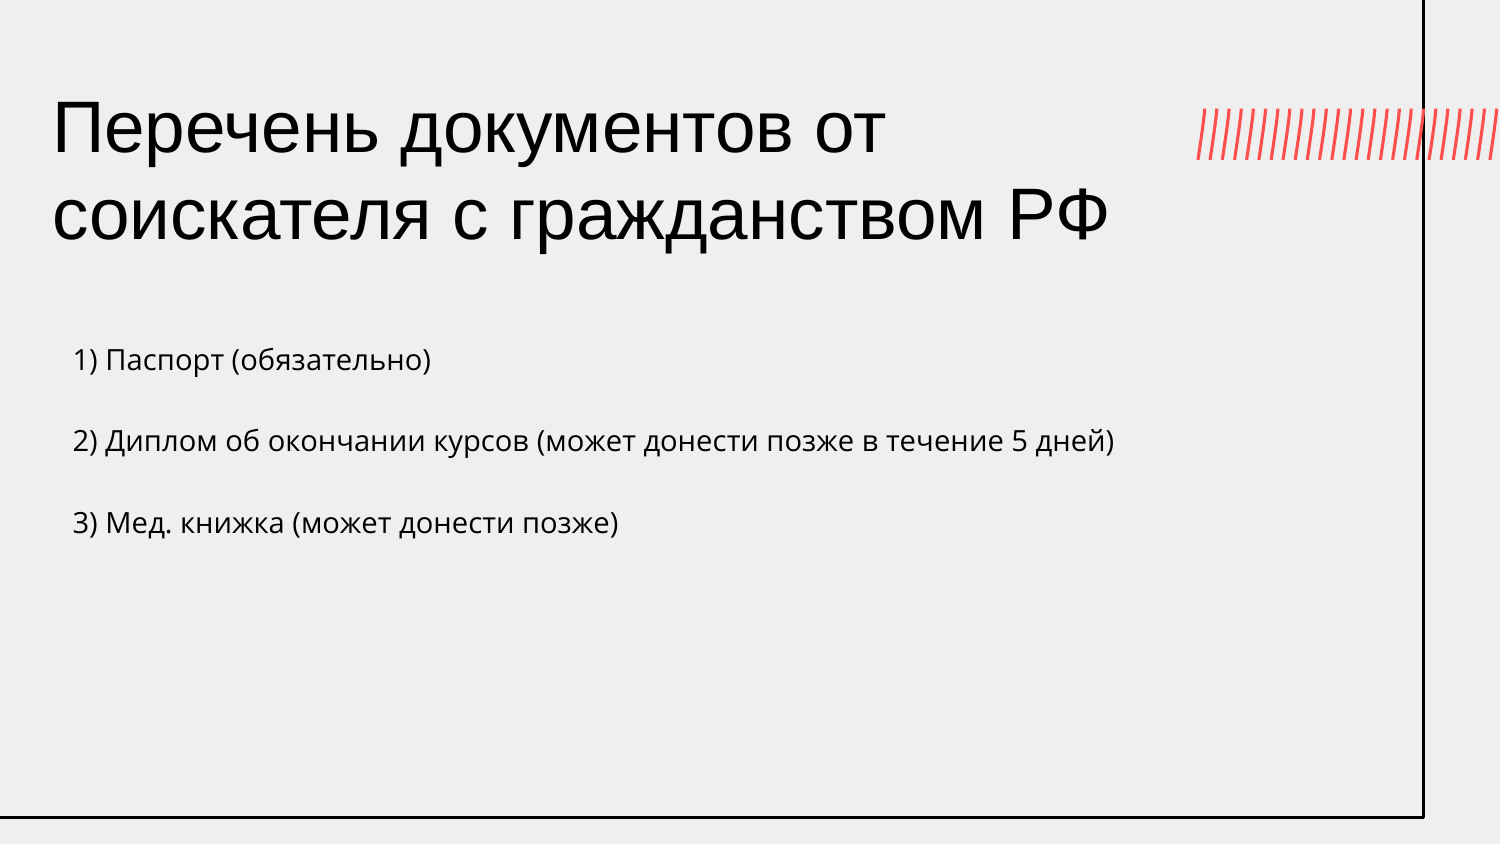

# Перечень документов от соискателя с гражданством РФ
1) Паспорт (обязательно)
2) Диплом об окончании курсов (может донести позже в течение 5 дней)
3) Мед. книжка (может донести позже)